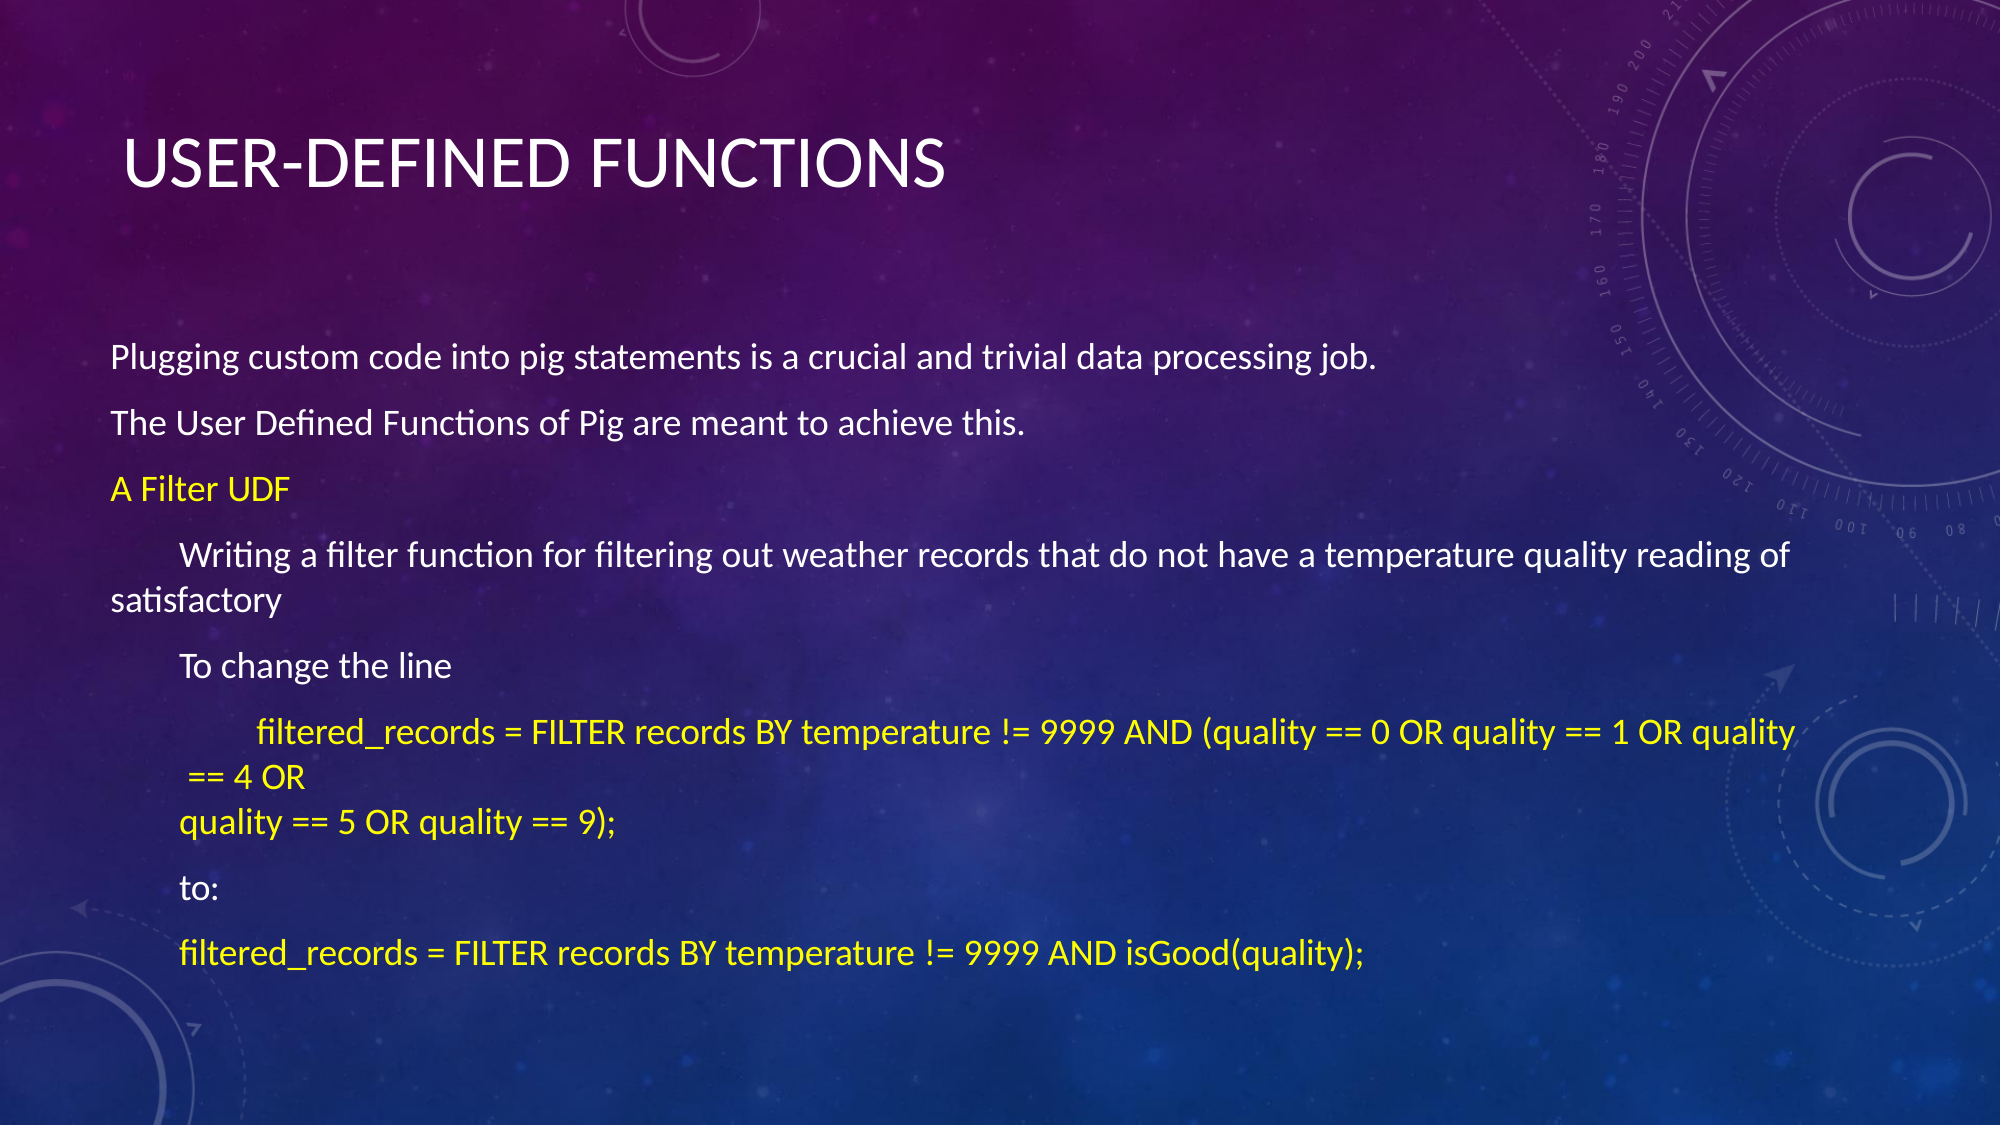

# USER-DEFINED FUNCTIONS
Plugging custom code into pig statements is a crucial and trivial data processing job. The User Defined Functions of Pig are meant to achieve this.
A Filter UDF
Writing a filter function for filtering out weather records that do not have a temperature quality reading of satisfactory
To change the line
filtered_records = FILTER records BY temperature != 9999 AND (quality == 0 OR quality == 1 OR quality == 4 OR
quality == 5 OR quality == 9);
to:
filtered_records = FILTER records BY temperature != 9999 AND isGood(quality);